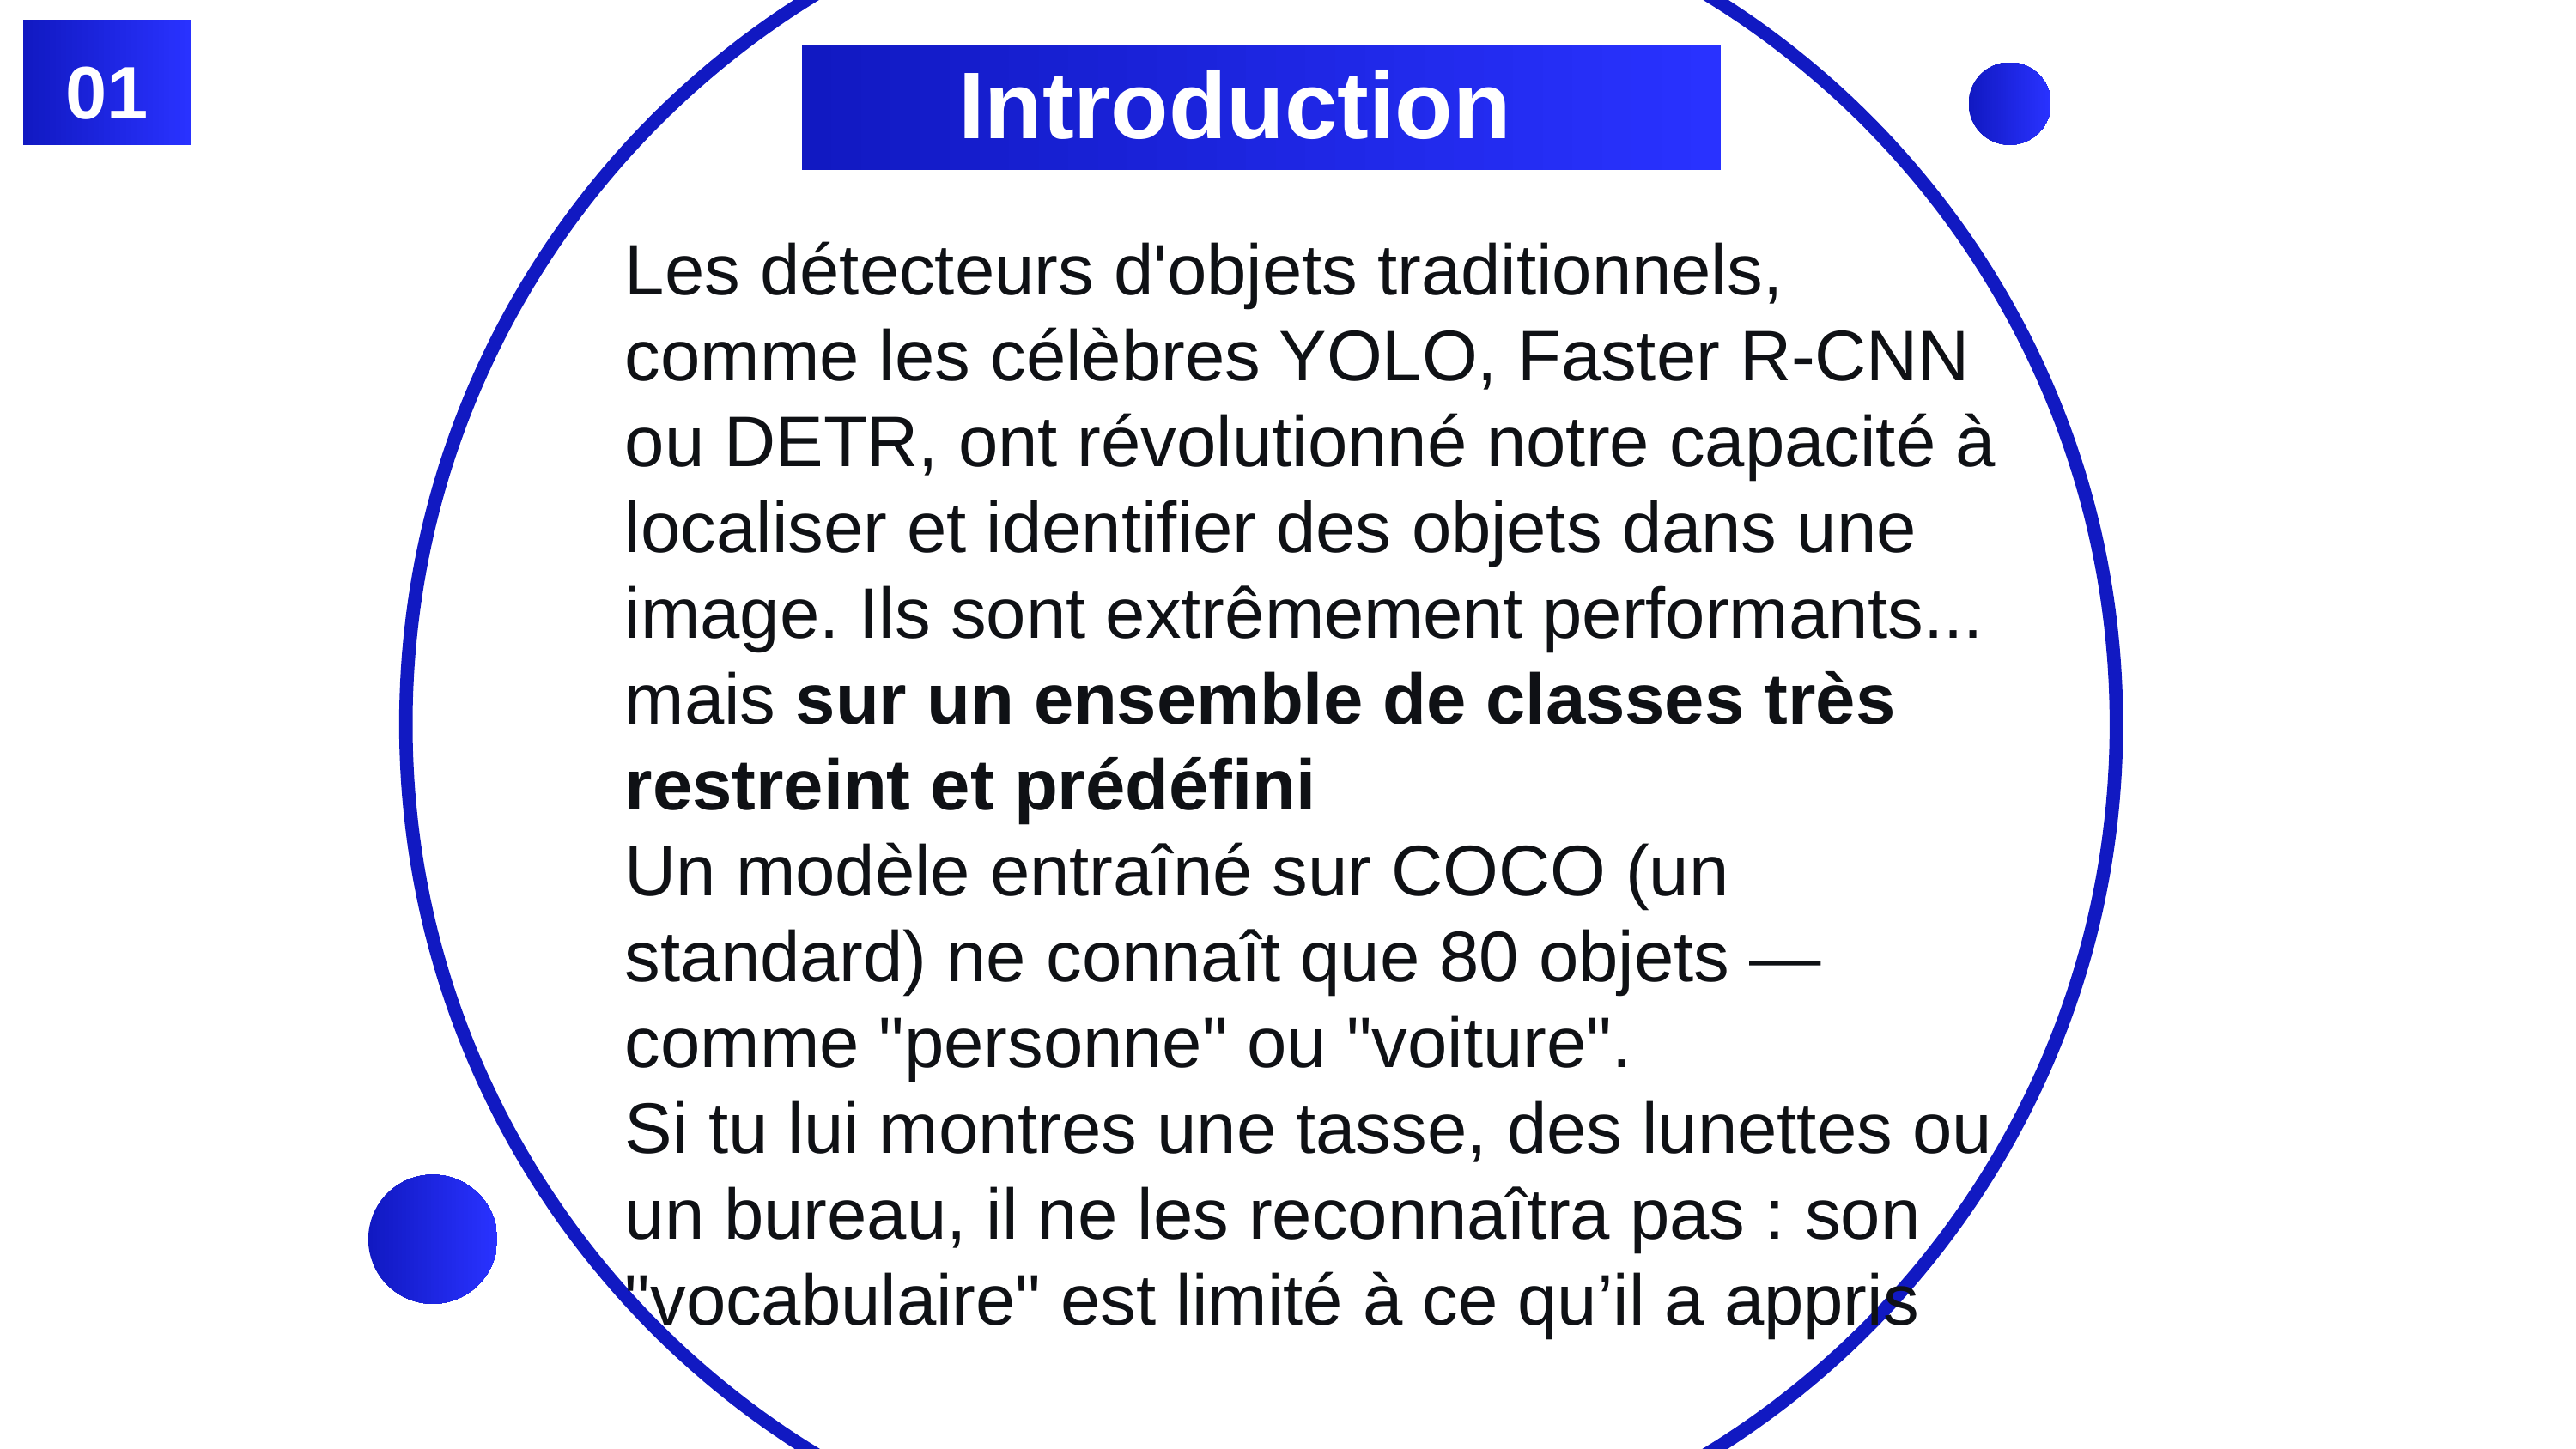

01

Introduction

Les détecteurs d'objets traditionnels, comme les célèbres YOLO, Faster R-CNN ou DETR, ont révolutionné notre capacité à localiser et identifier des objets dans une image. Ils sont extrêmement performants... mais sur un ensemble de classes très restreint et prédéfini
Un modèle entraîné sur COCO (un standard) ne connaît que 80 objets — comme "personne" ou "voiture".
Si tu lui montres une tasse, des lunettes ou un bureau, il ne les reconnaîtra pas : son "vocabulaire" est limité à ce qu’il a appris